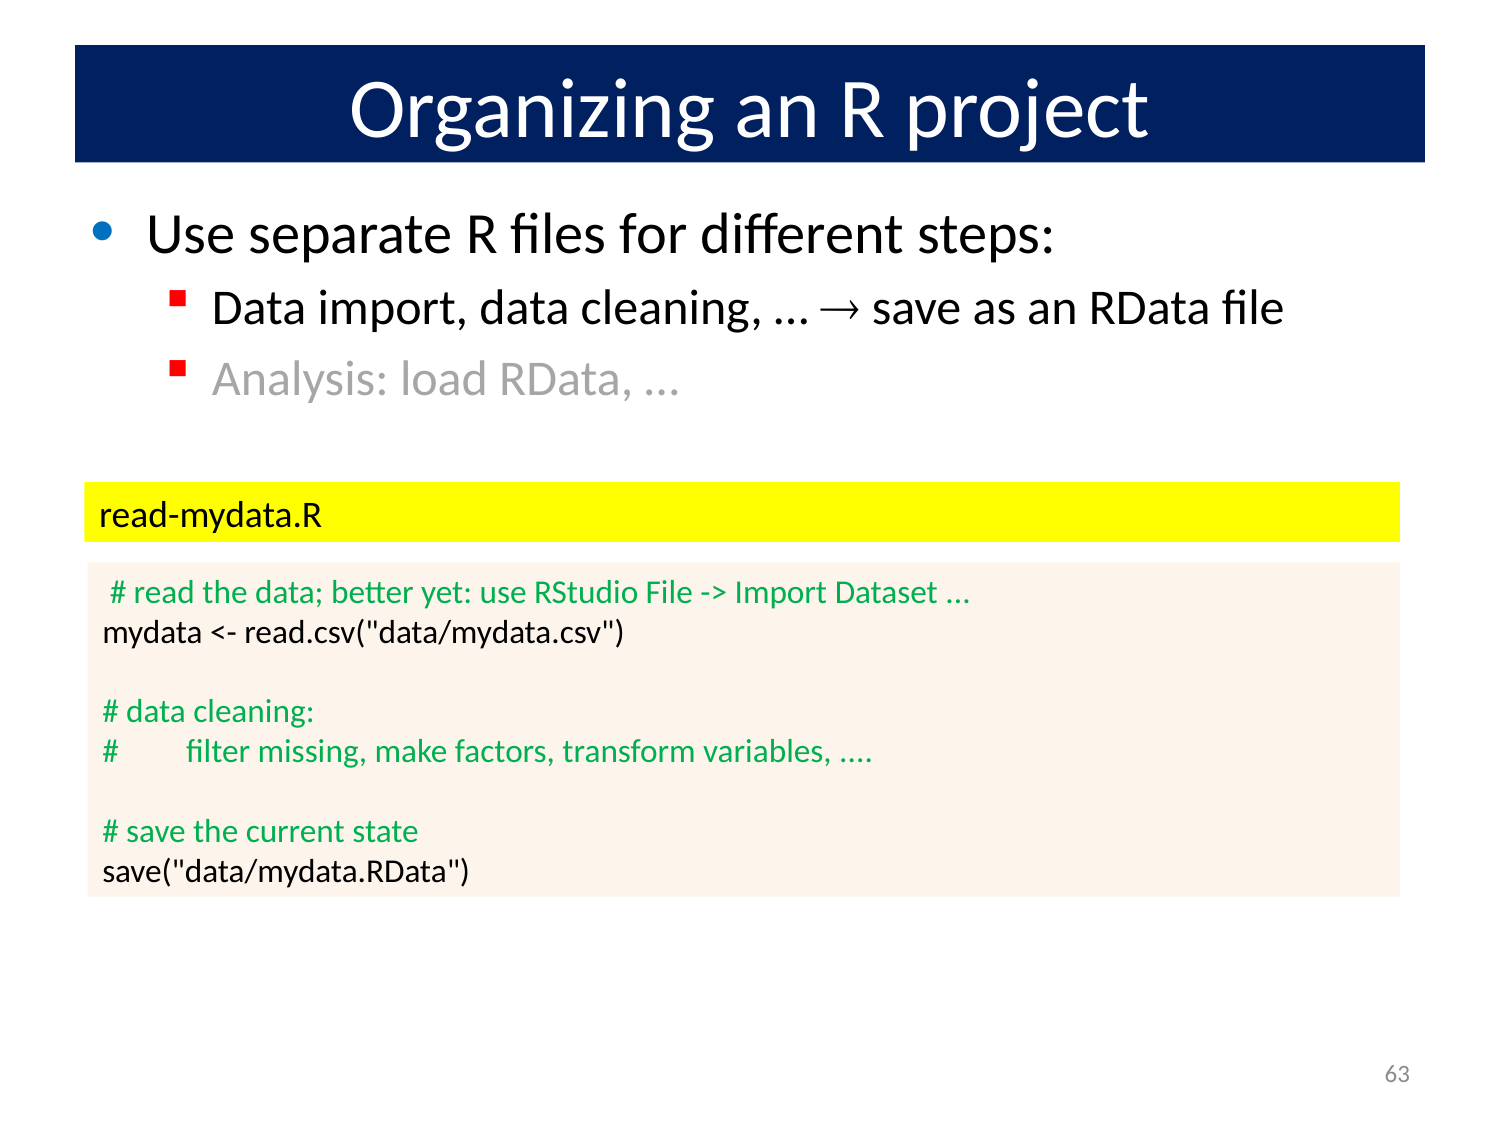

# Organizing an R project
Use separate R files for different steps:
Data import, data cleaning, … → save as an RData file
Analysis: load RData, …

read-mydata.R
 # read the data; better yet: use RStudio File -> Import Dataset ...
mydata <- read.csv("data/mydata.csv")

# data cleaning:
#         filter missing, make factors, transform variables, ....

# save the current state
save("data/mydata.RData")
63